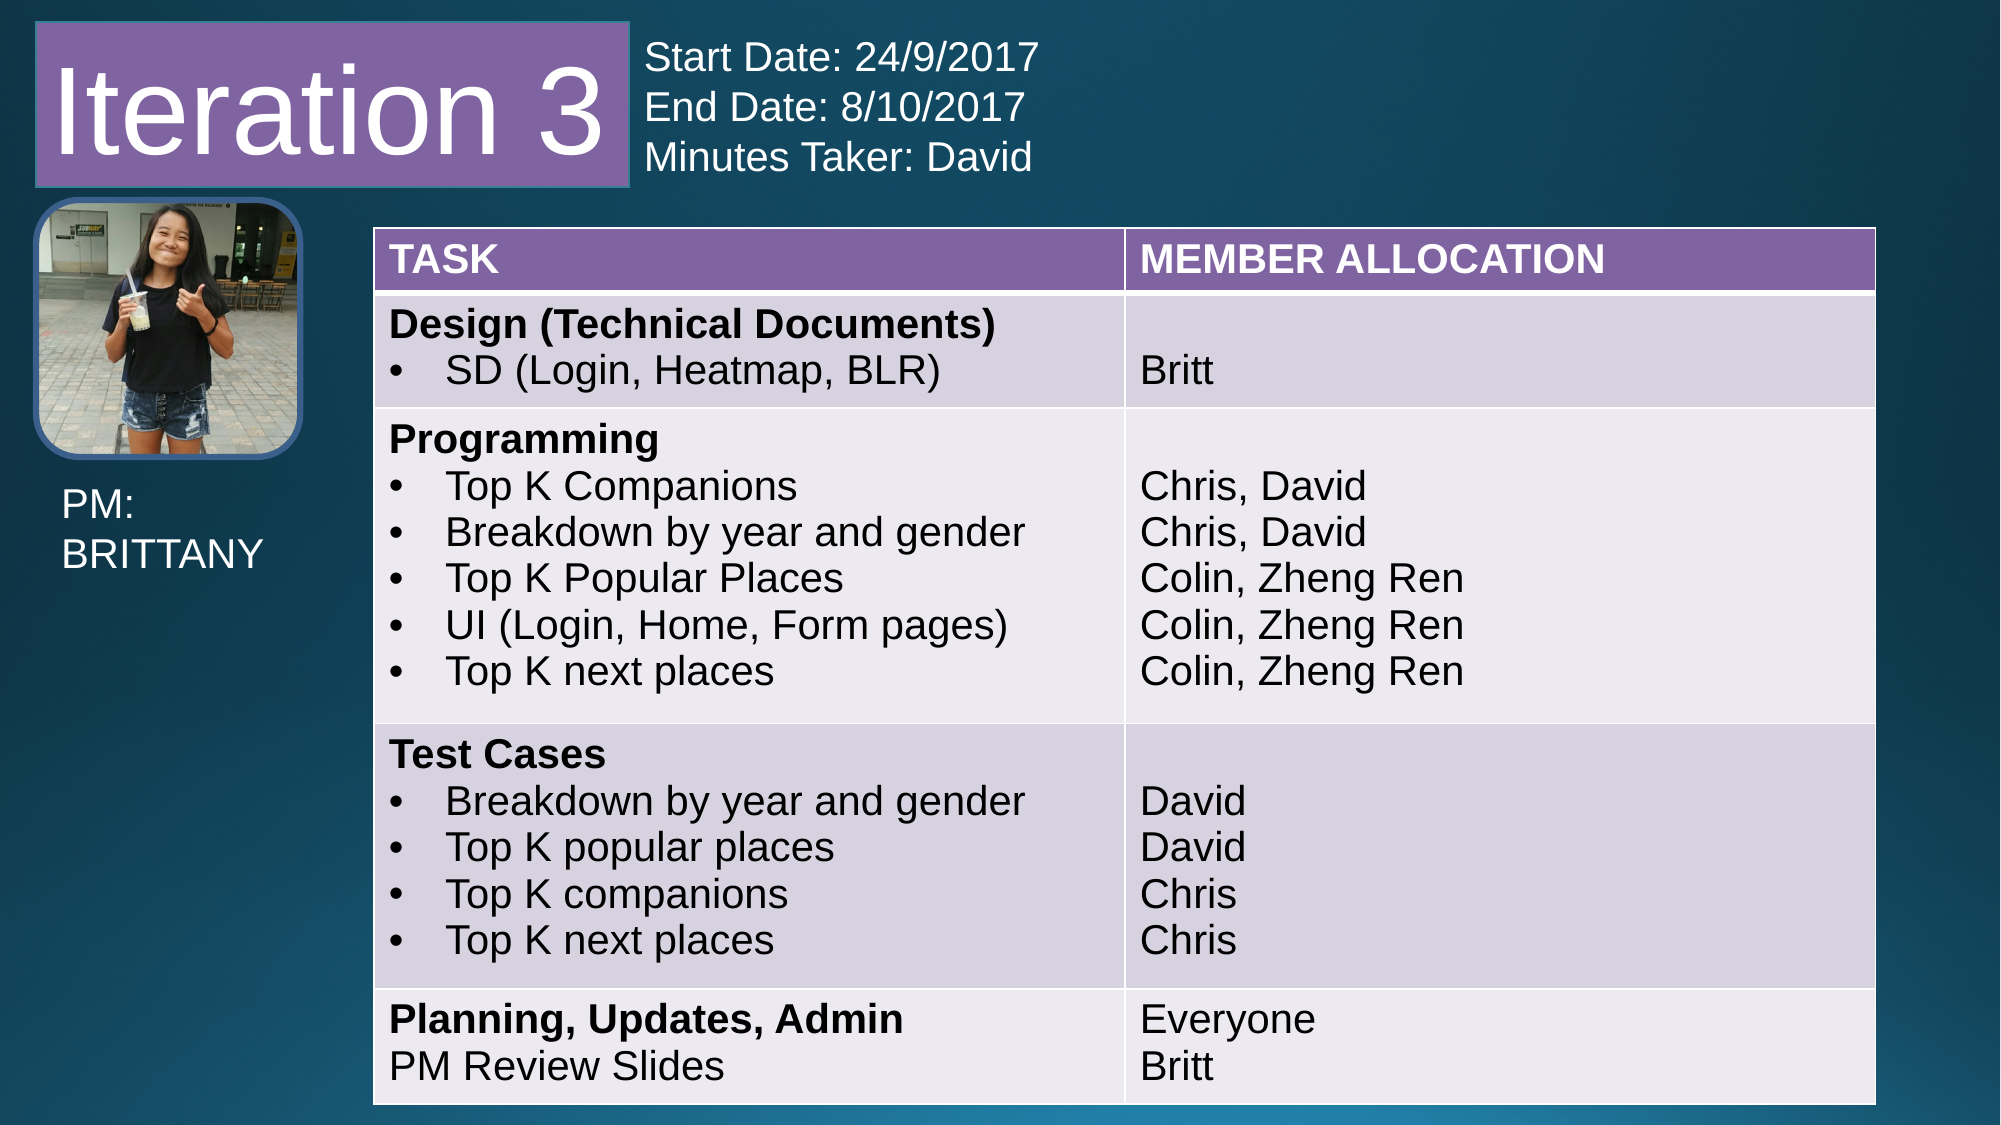

Iteration 3
Start Date: 24/9/2017
End Date: 8/10/2017
Minutes Taker: David

| TASK | MEMBER ALLOCATION |
| --- | --- |
| Design (Technical Documents) SD (Login, Heatmap, BLR) | Britt |
| Programming Top K Companions Breakdown by year and gender Top K Popular Places UI (Login, Home, Form pages) Top K next places | Chris, David Chris, David Colin, Zheng Ren Colin, Zheng Ren Colin, Zheng Ren |
| Test Cases Breakdown by year and gender Top K popular places Top K companions Top K next places | David David Chris Chris |
| Planning, Updates, Admin PM Review Slides | Everyone Britt |
PM: BRITTANY